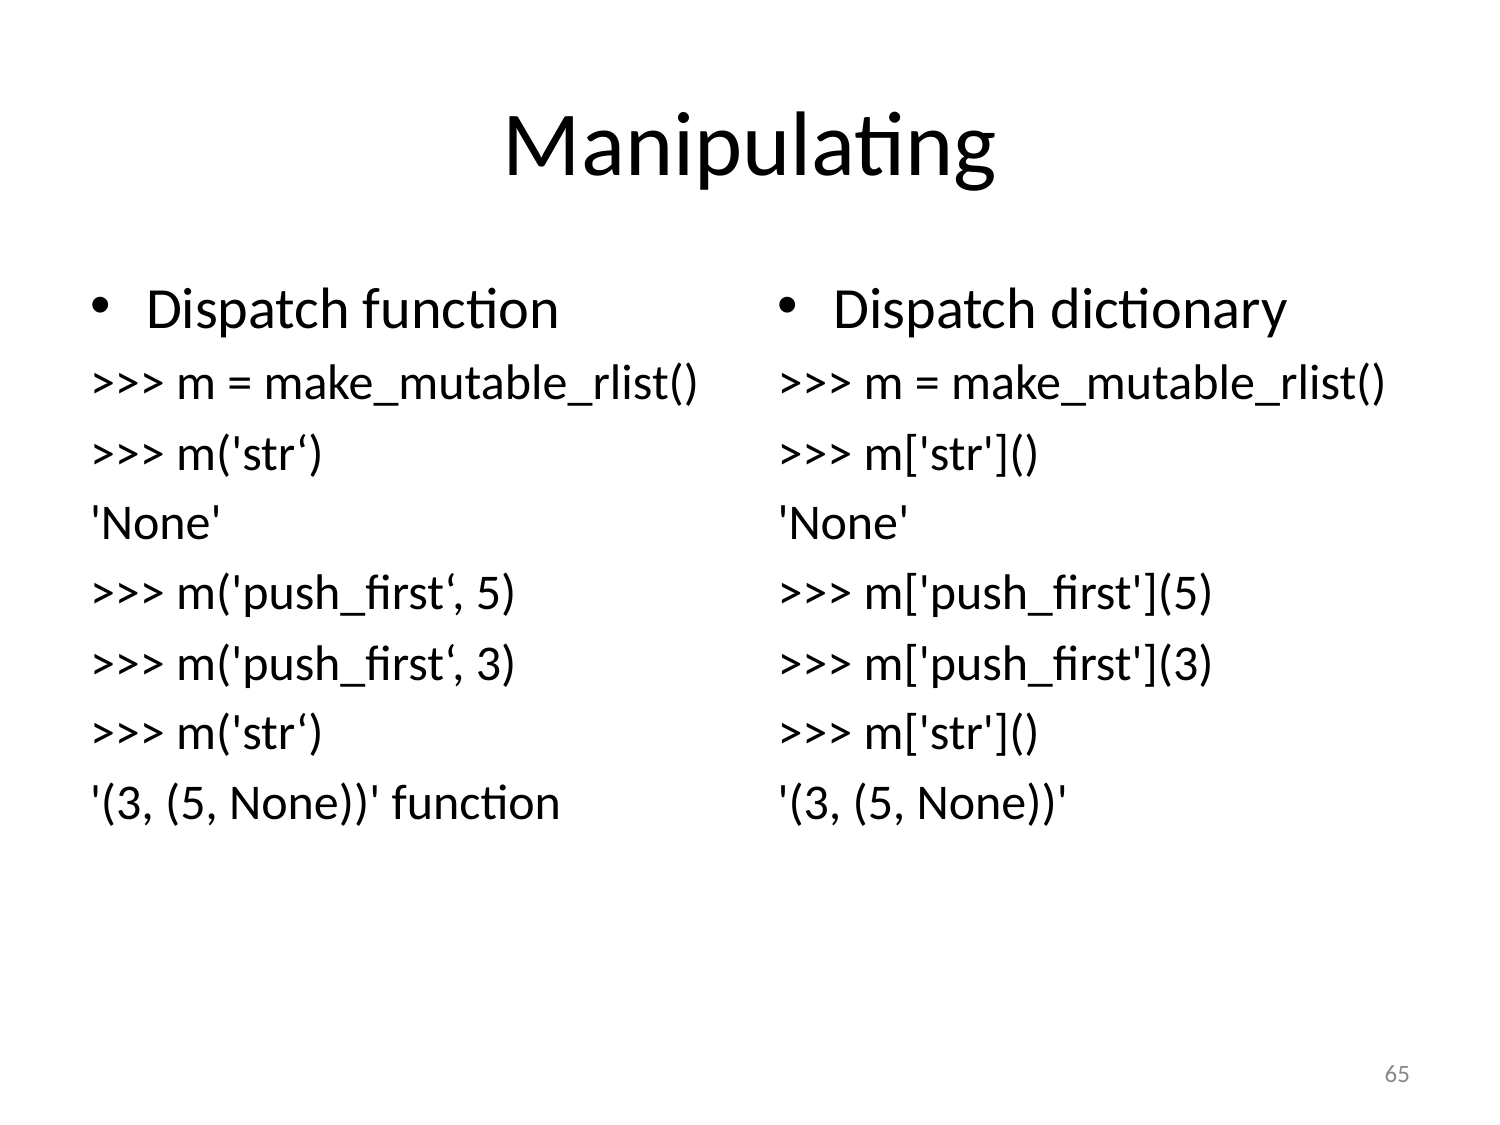

# Manipulating
Dispatch function
>>> m = make_mutable_rlist()
>>> m('str‘)
'None'
>>> m('push_first‘, 5)
>>> m('push_first‘, 3)
>>> m('str‘)
'(3, (5, None))' function
Dispatch dictionary
>>> m = make_mutable_rlist()
>>> m['str']()
'None'
>>> m['push_first'](5)
>>> m['push_first'](3)
>>> m['str']()
'(3, (5, None))'
65